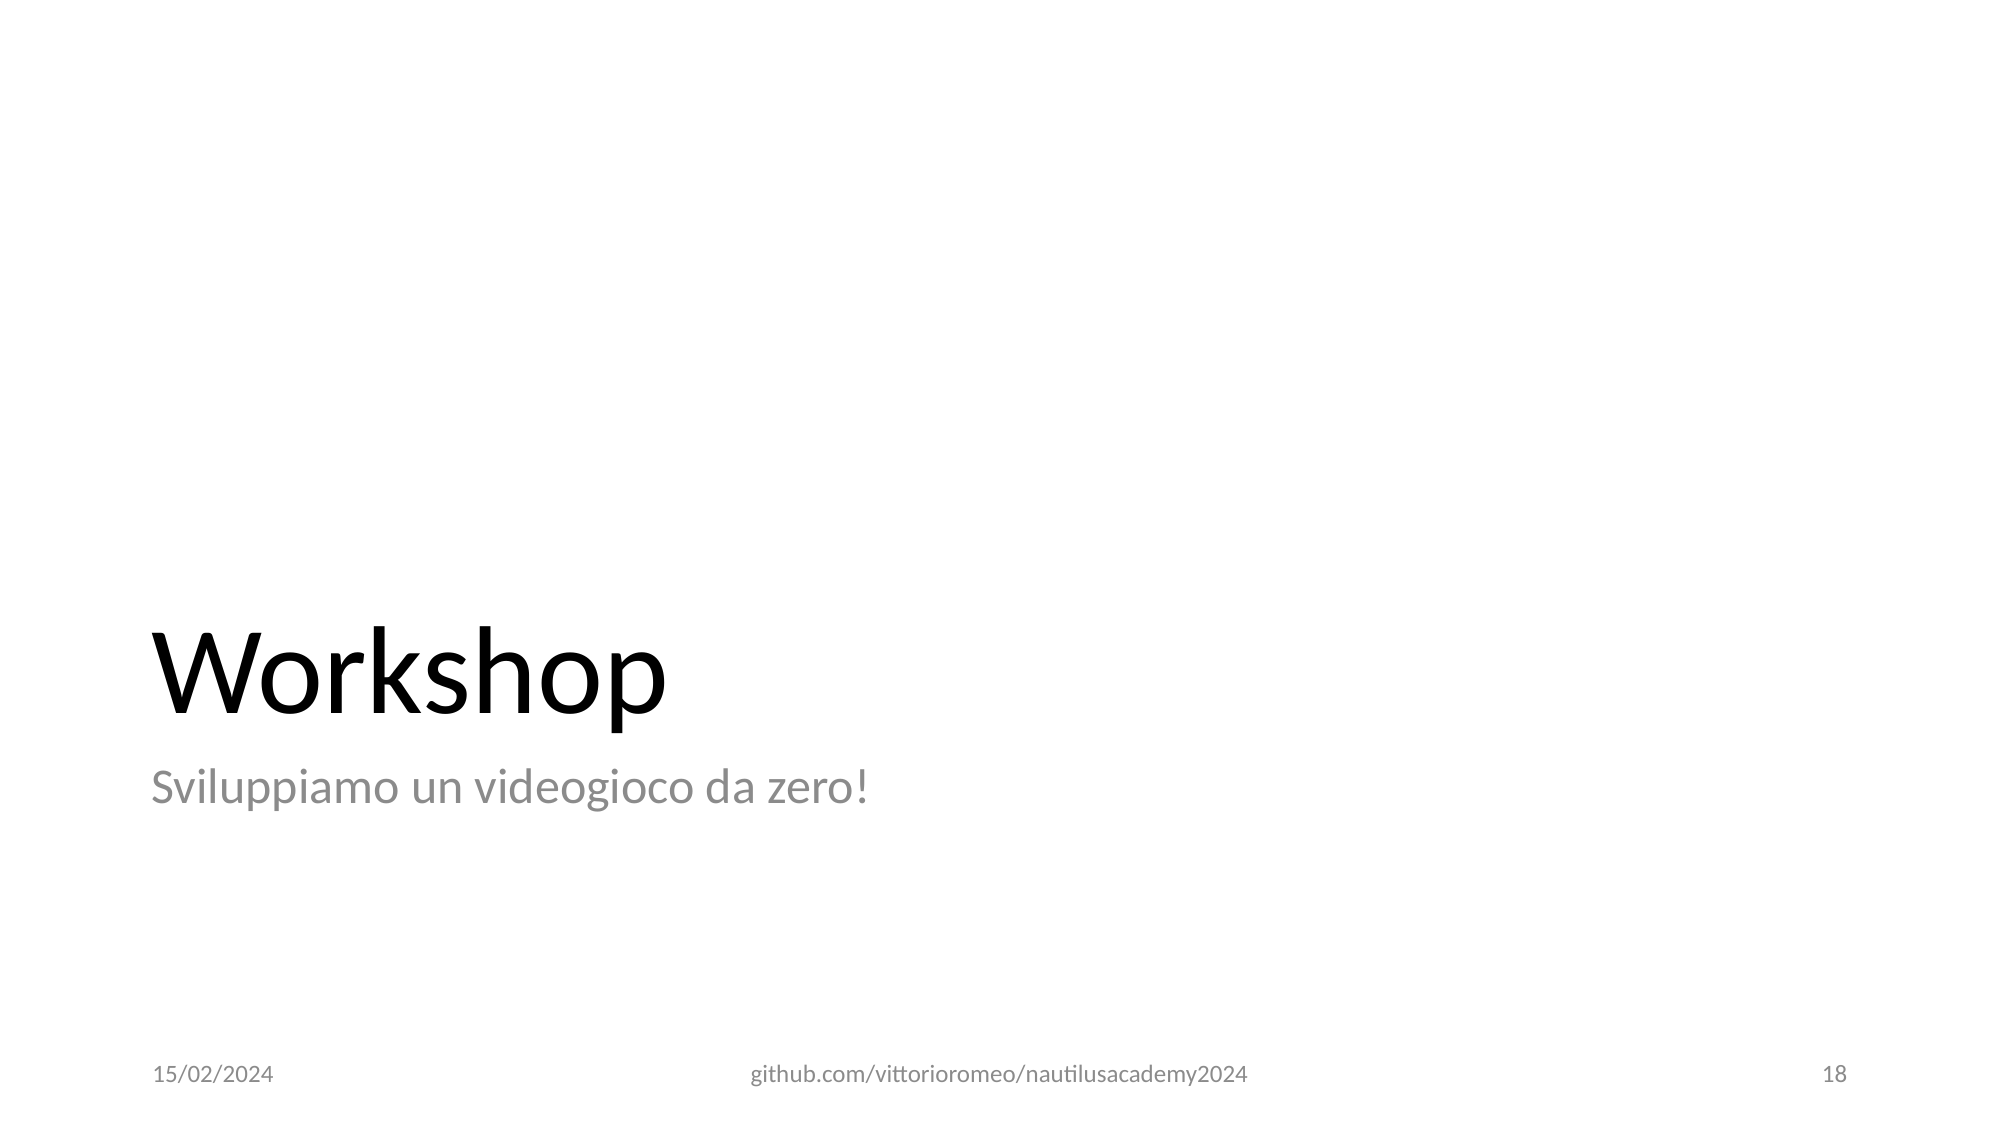

# Workshop
Sviluppiamo un videogioco da zero!
15/02/2024
github.com/vittorioromeo/nautilusacademy2024
18